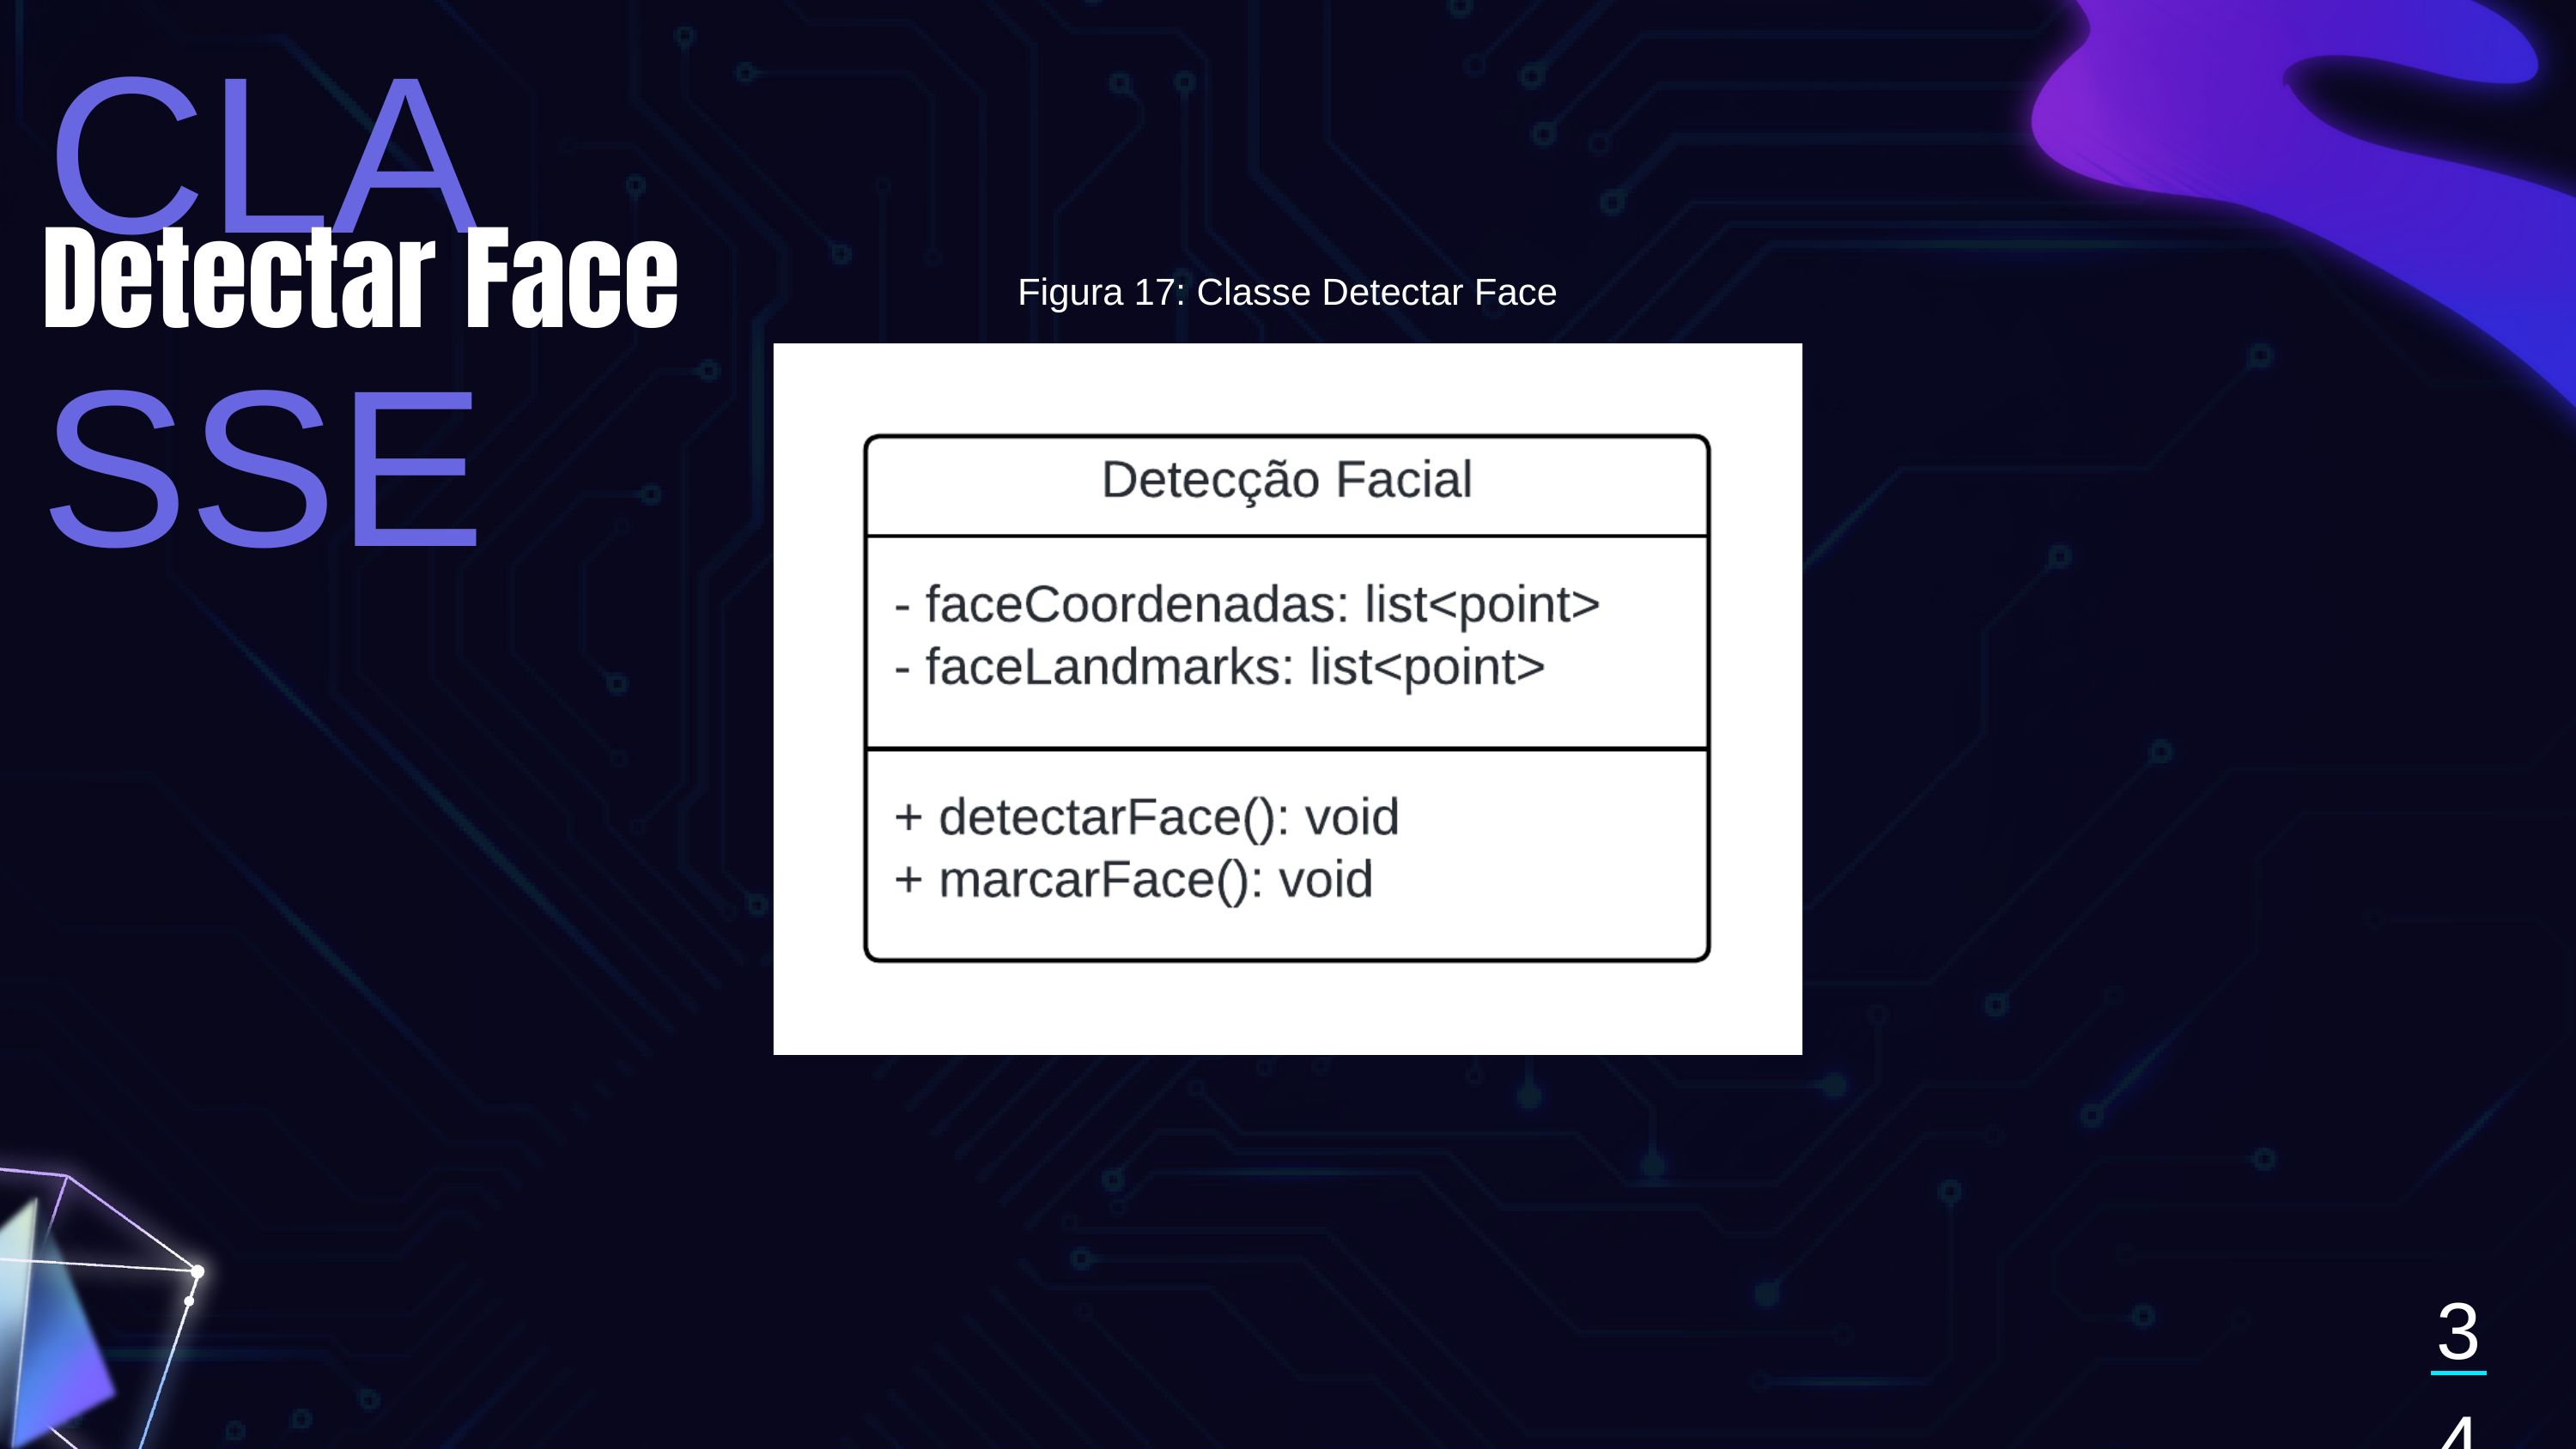

CLASSE
Detectar Face
Figura 17: Classe Detectar Face

34